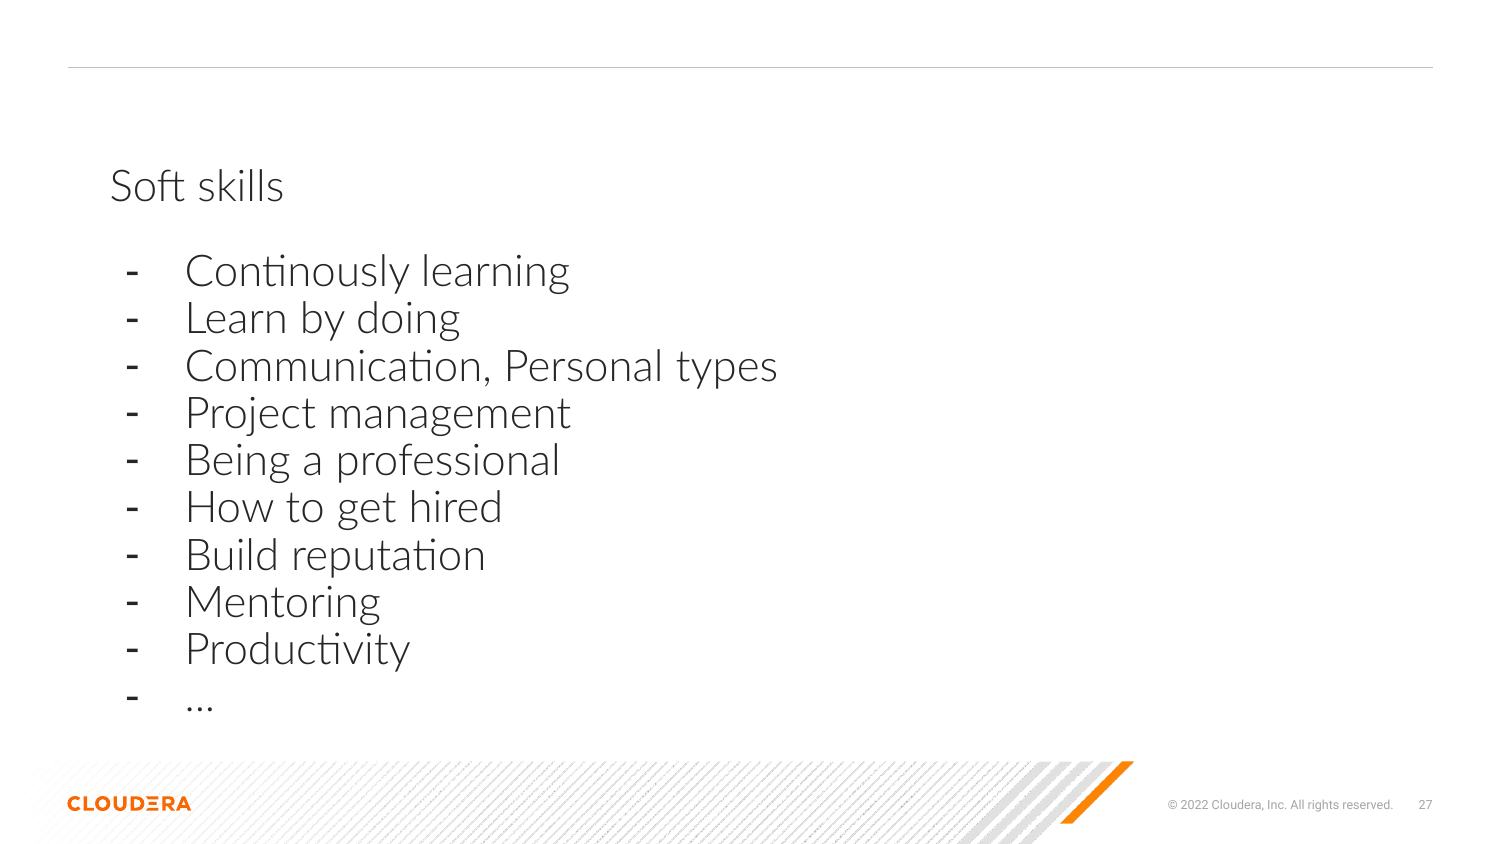

Soft skills
Continously learning
Learn by doing
Communication, Personal types
Project management
Being a professional
How to get hired
Build reputation
Mentoring
Productivity
...